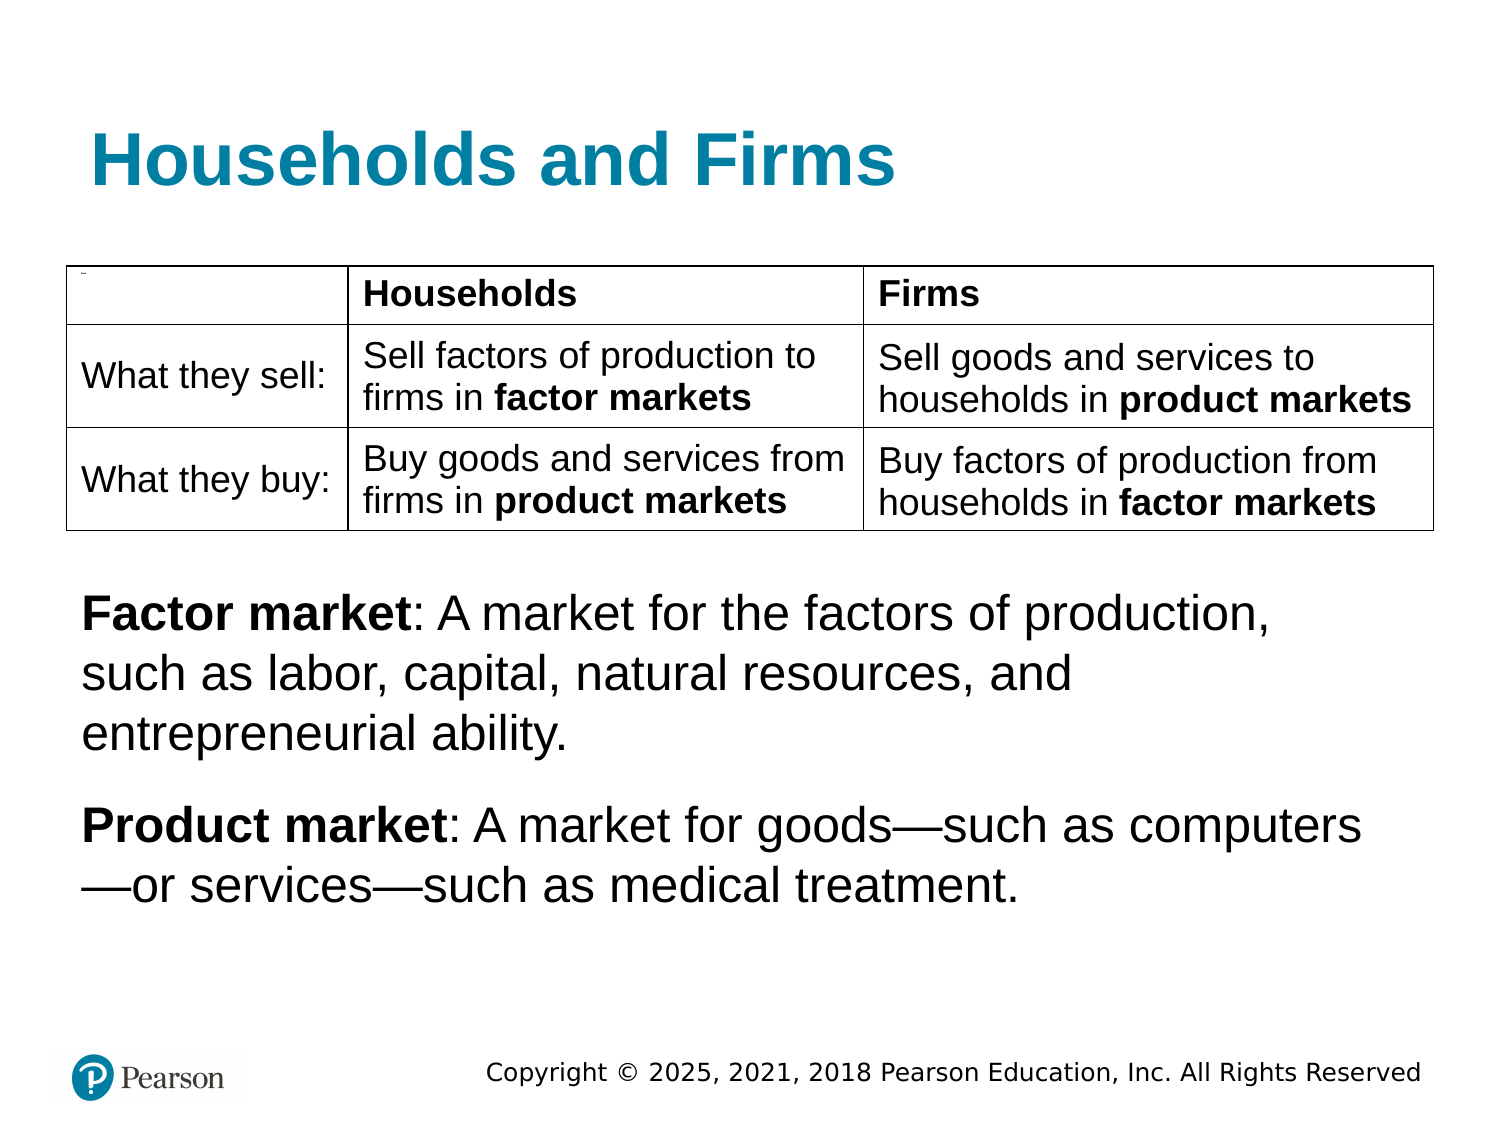

# Households and Firms
| Blank | Households | Firms |
| --- | --- | --- |
| What they sell: | Sell factors of production to firms in factor markets | Sell goods and services to households in product markets |
| What they buy: | Buy goods and services from firms in product markets | Buy factors of production from households in factor markets |
Factor market: A market for the factors of production, such as labor, capital, natural resources, and entrepreneurial ability.
Product market: A market for goods—such as computers—or services—such as medical treatment.